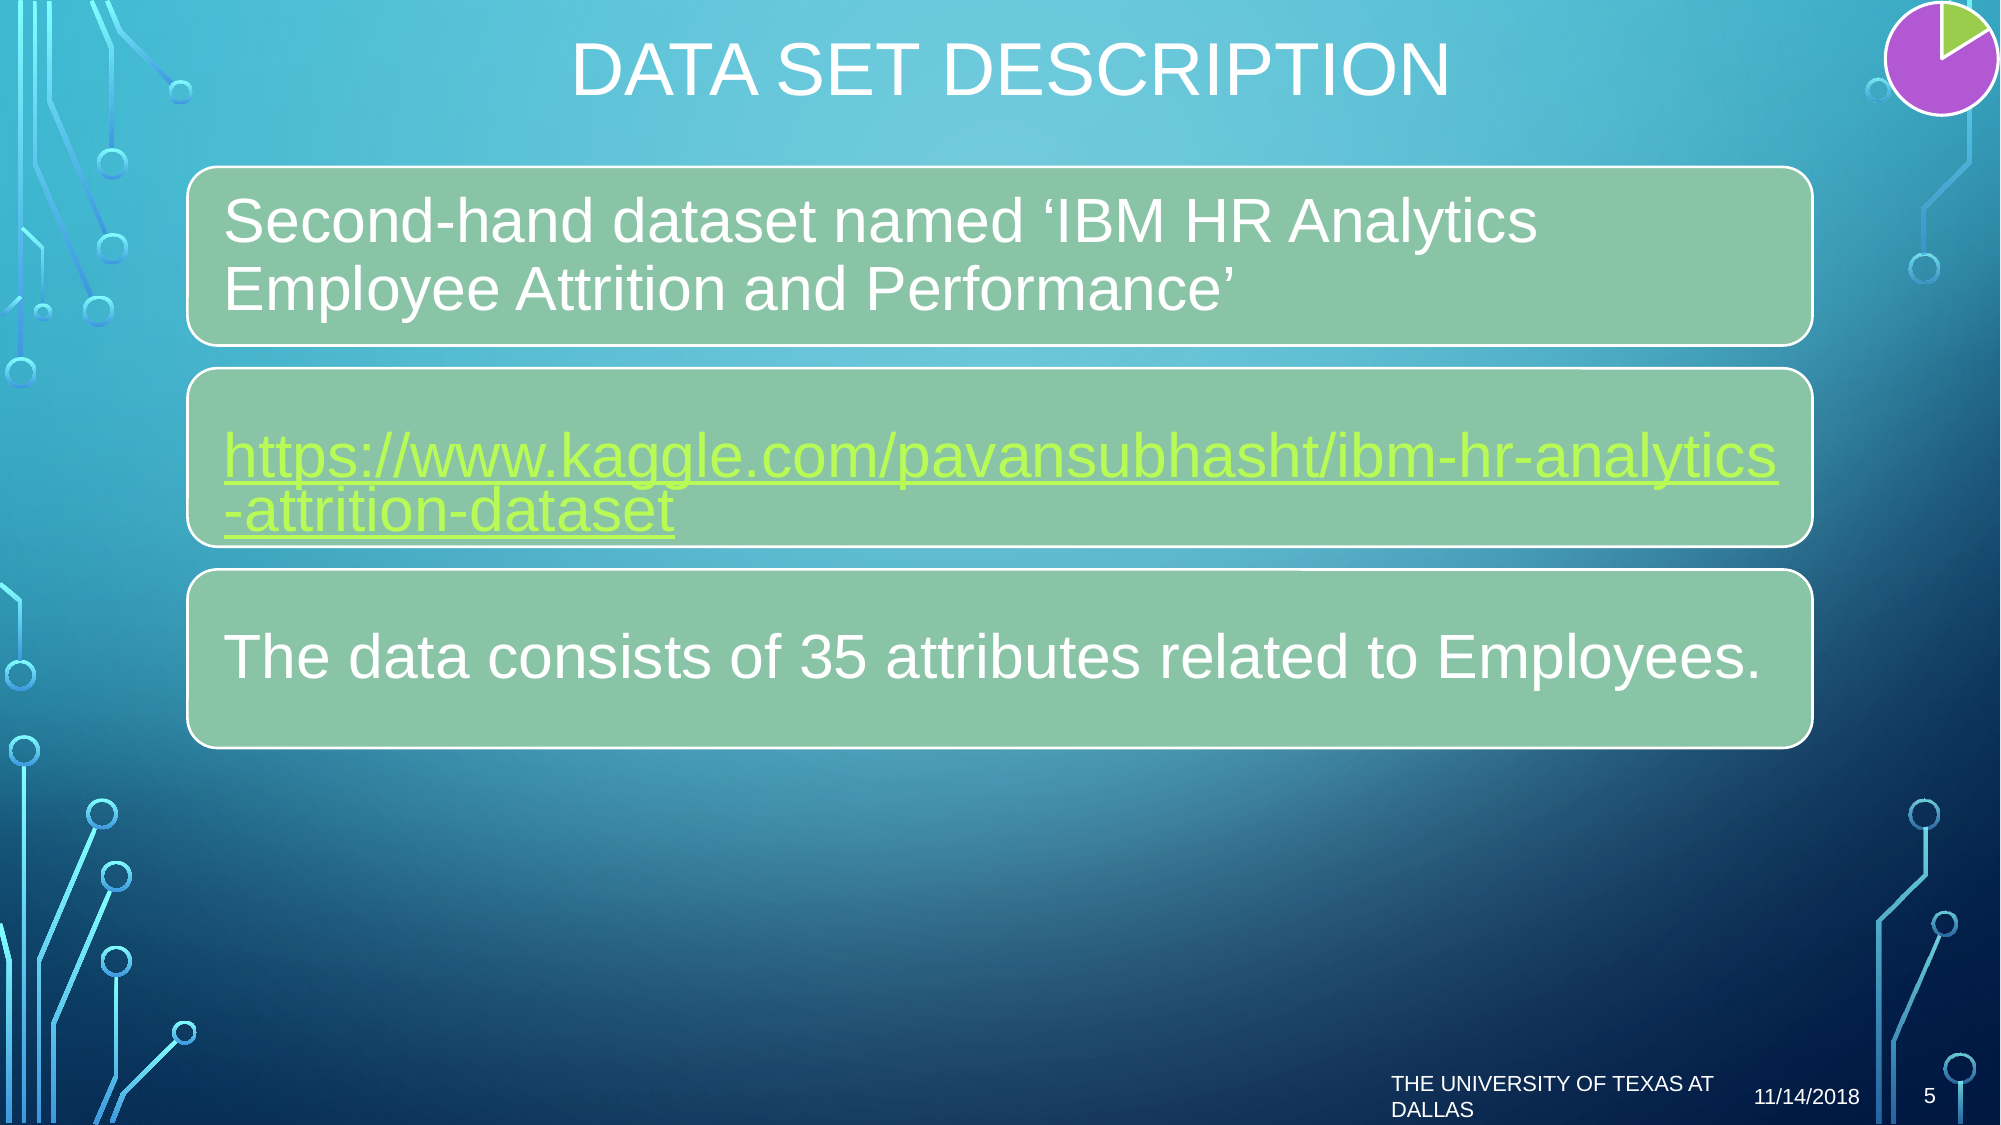

### Chart

| Category | Sales |
|---|---|
| 1st Qtr | 0.16129032258064516 |
# Data set Description
Second-hand dataset named ‘IBM HR Analytics Employee Attrition and Performance’
https://www.kaggle.com/pavansubhasht/ibm-hr-analytics-attrition-dataset
The data consists of 35 attributes related to Employees.
5
The University of Texas at Dallas
11/14/2018